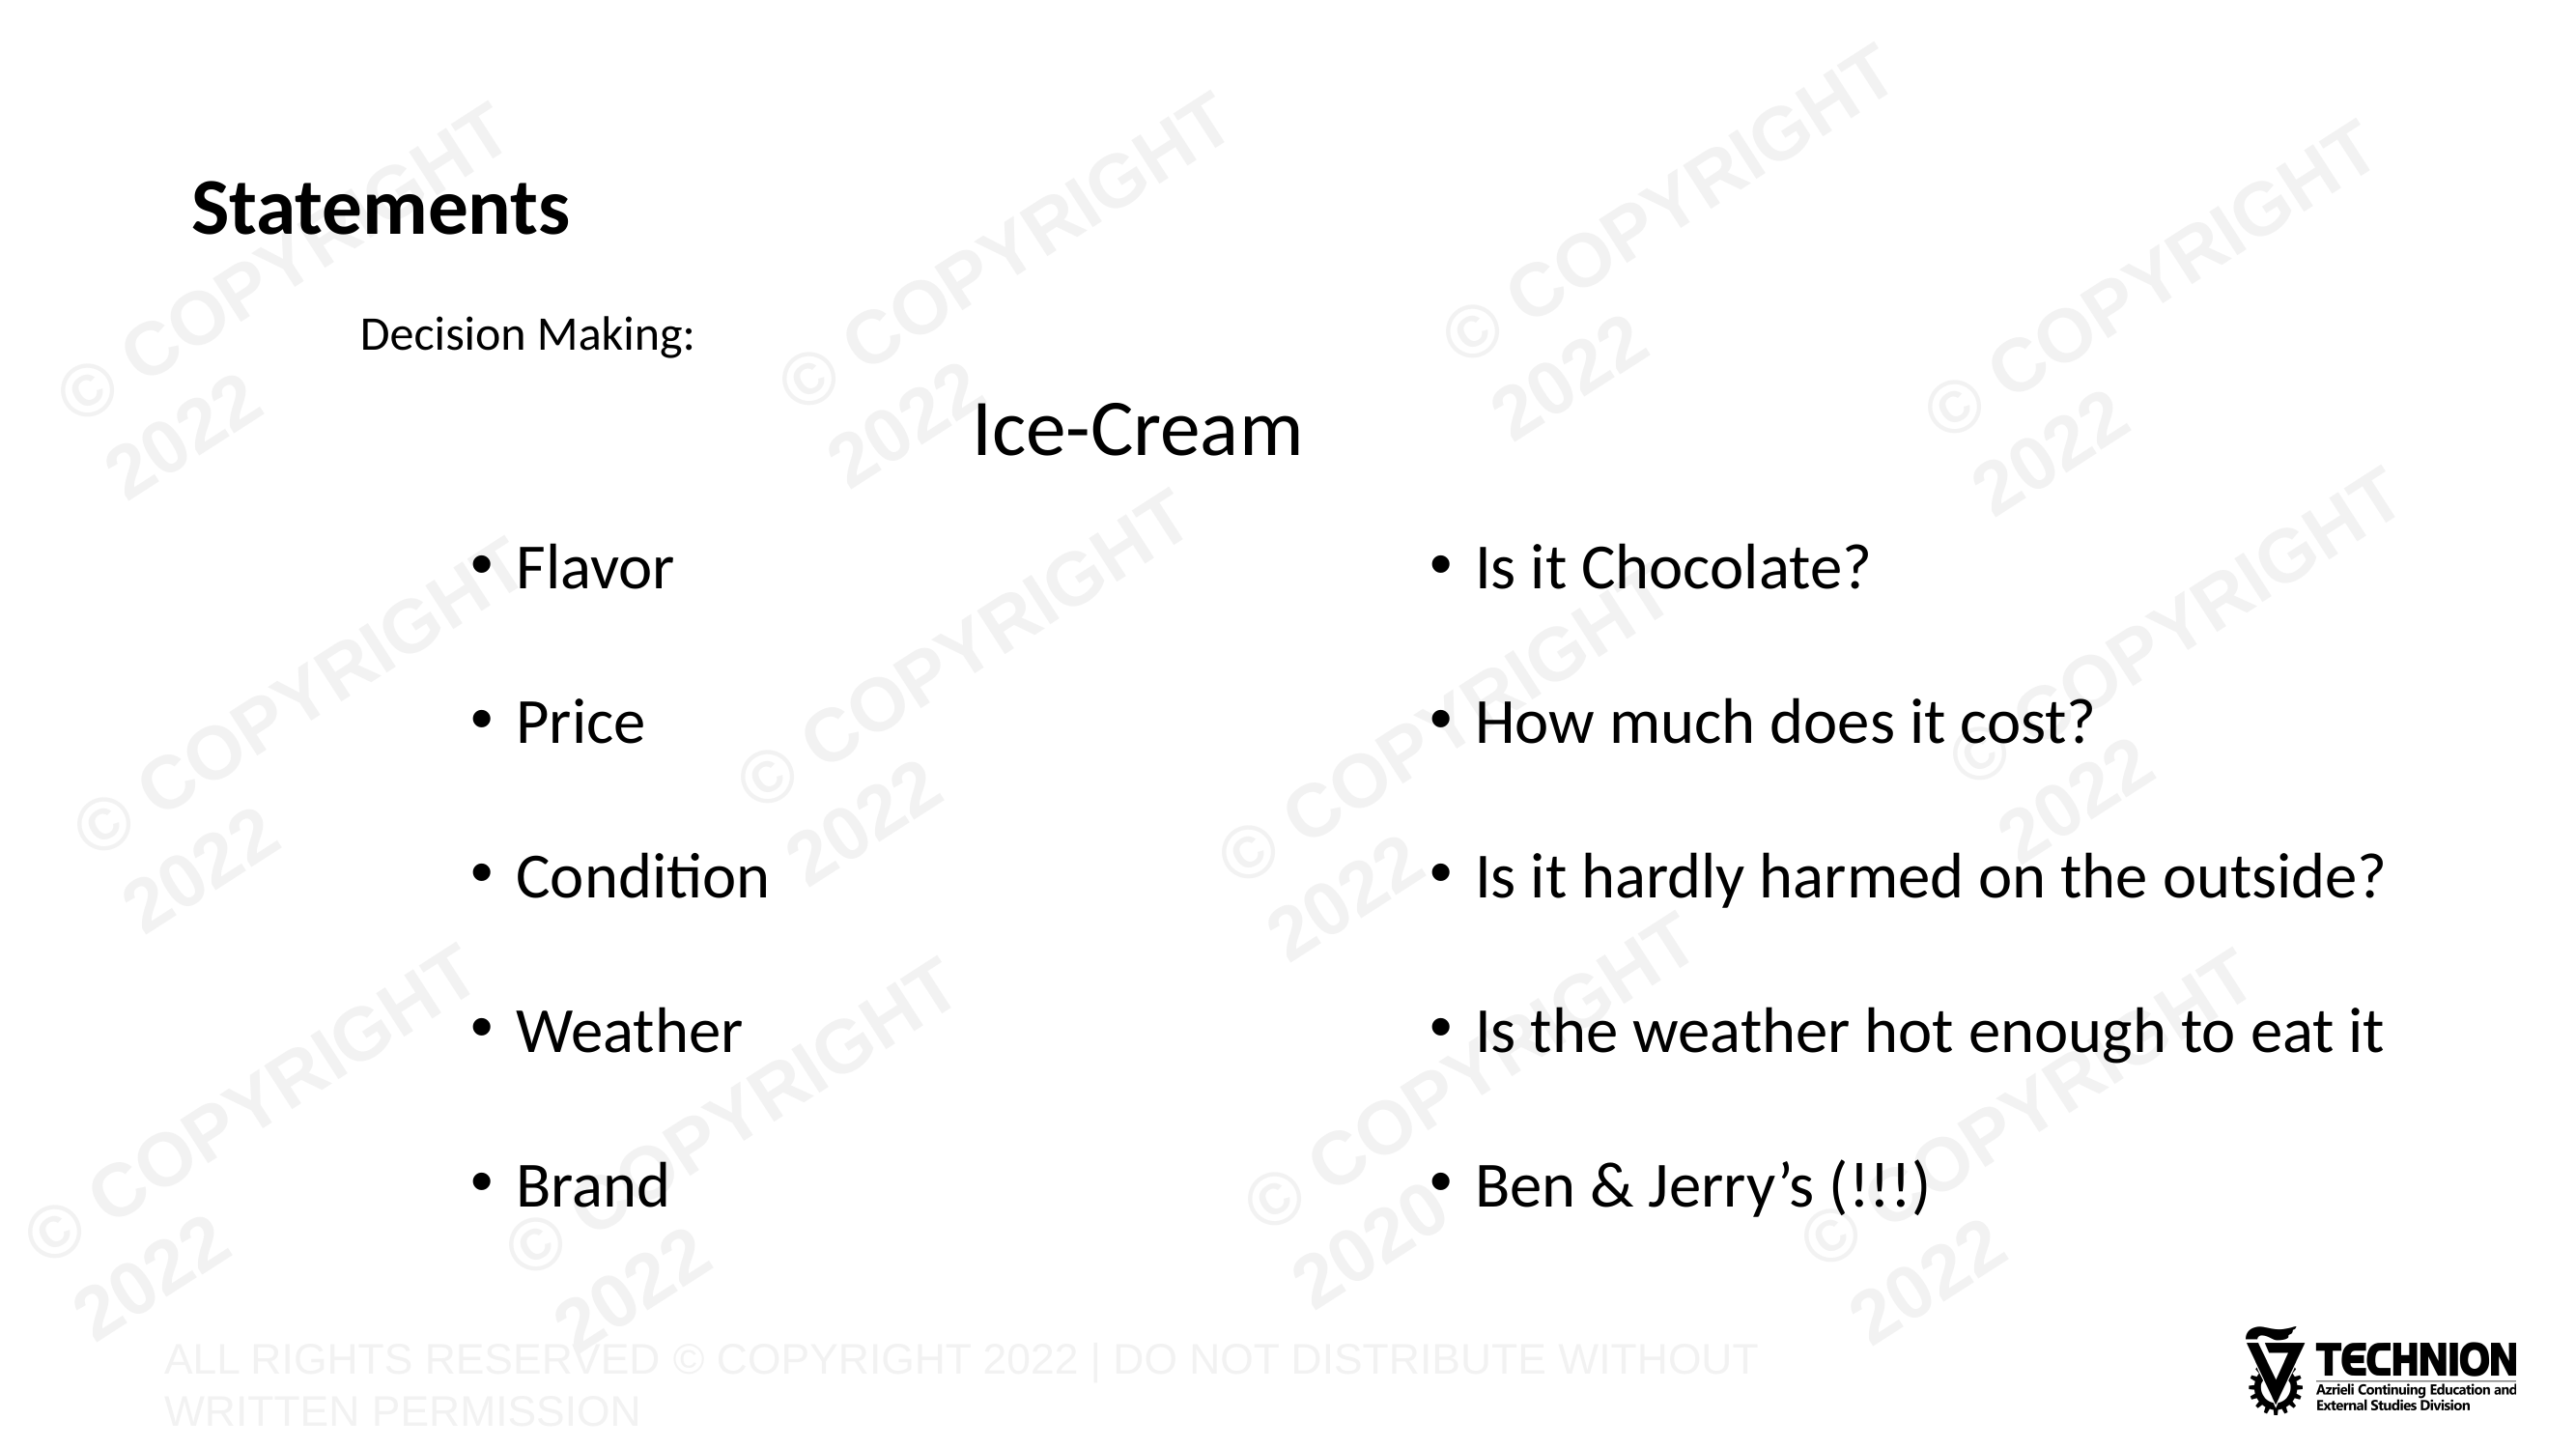

# Statements
Decision Making:
Ice-Cream

Flavor

Price

Condition

Weather

Brand

Is it Chocolate?

How much does it cost?

Is it hardly harmed on the outside?

Is the weather hot enough to eat it

Ben & Jerry’s (!!!)